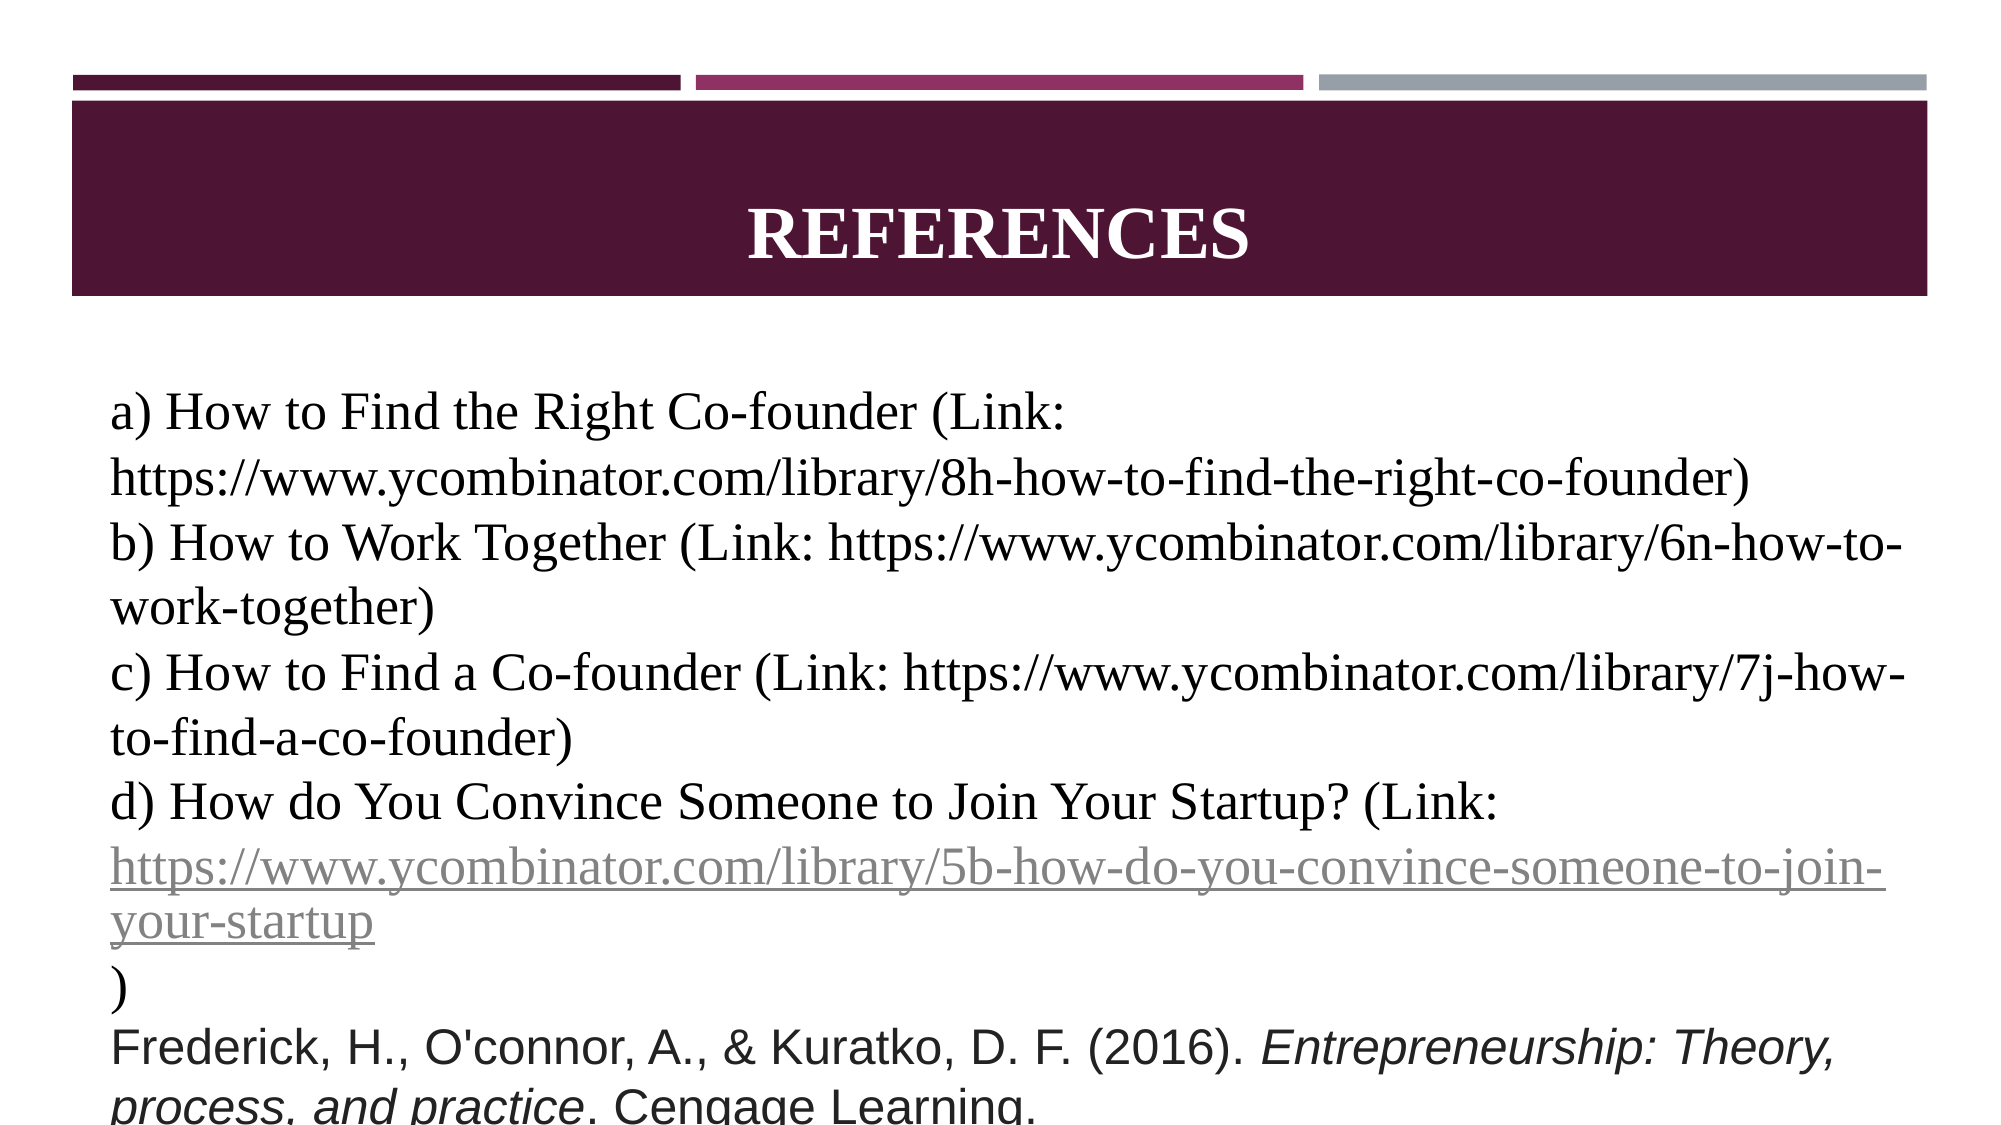

# REFERENCES
a) How to Find the Right Co-founder (Link: https://www.ycombinator.com/library/8h-how-to-find-the-right-co-founder)
b) How to Work Together (Link: https://www.ycombinator.com/library/6n-how-to-work-together)
c) How to Find a Co-founder (Link: https://www.ycombinator.com/library/7j-how-to-find-a-co-founder)
d) How do You Convince Someone to Join Your Startup? (Link: https://www.ycombinator.com/library/5b-how-do-you-convince-someone-to-join-your-startup)
Frederick, H., O'connor, A., & Kuratko, D. F. (2016). Entrepreneurship: Theory, process, and practice. Cengage Learning.